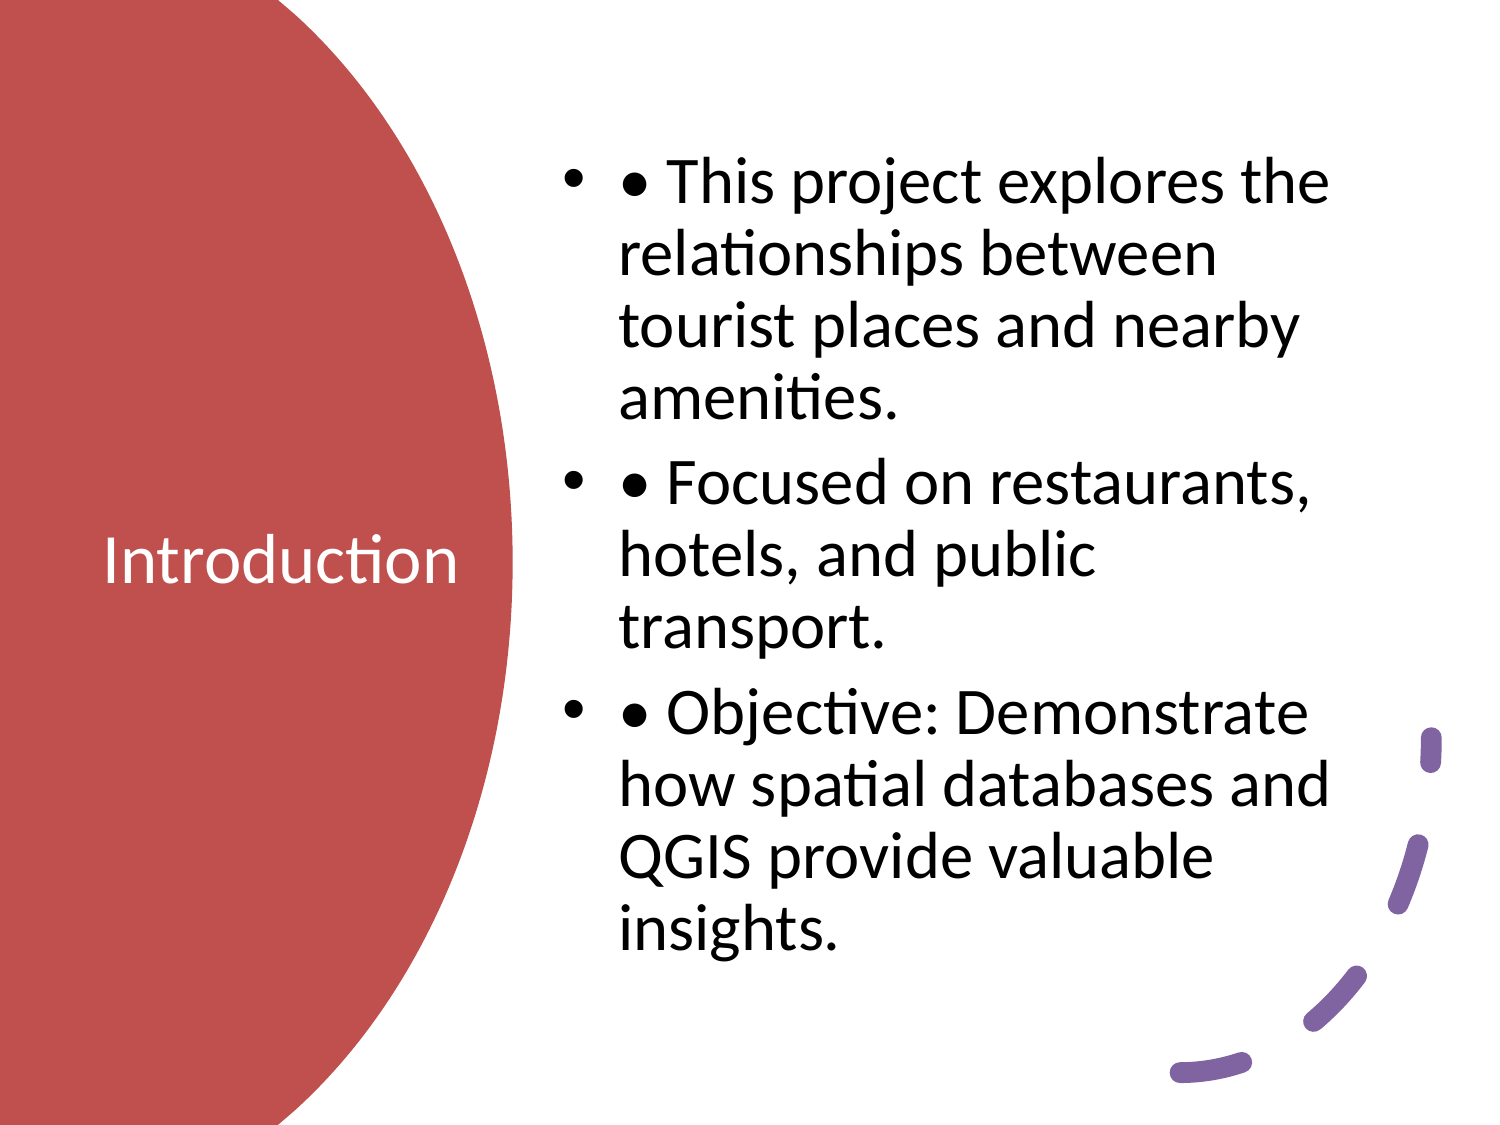

• This project explores the relationships between tourist places and nearby amenities.
• Focused on restaurants, hotels, and public transport.
• Objective: Demonstrate how spatial databases and QGIS provide valuable insights.
# Introduction